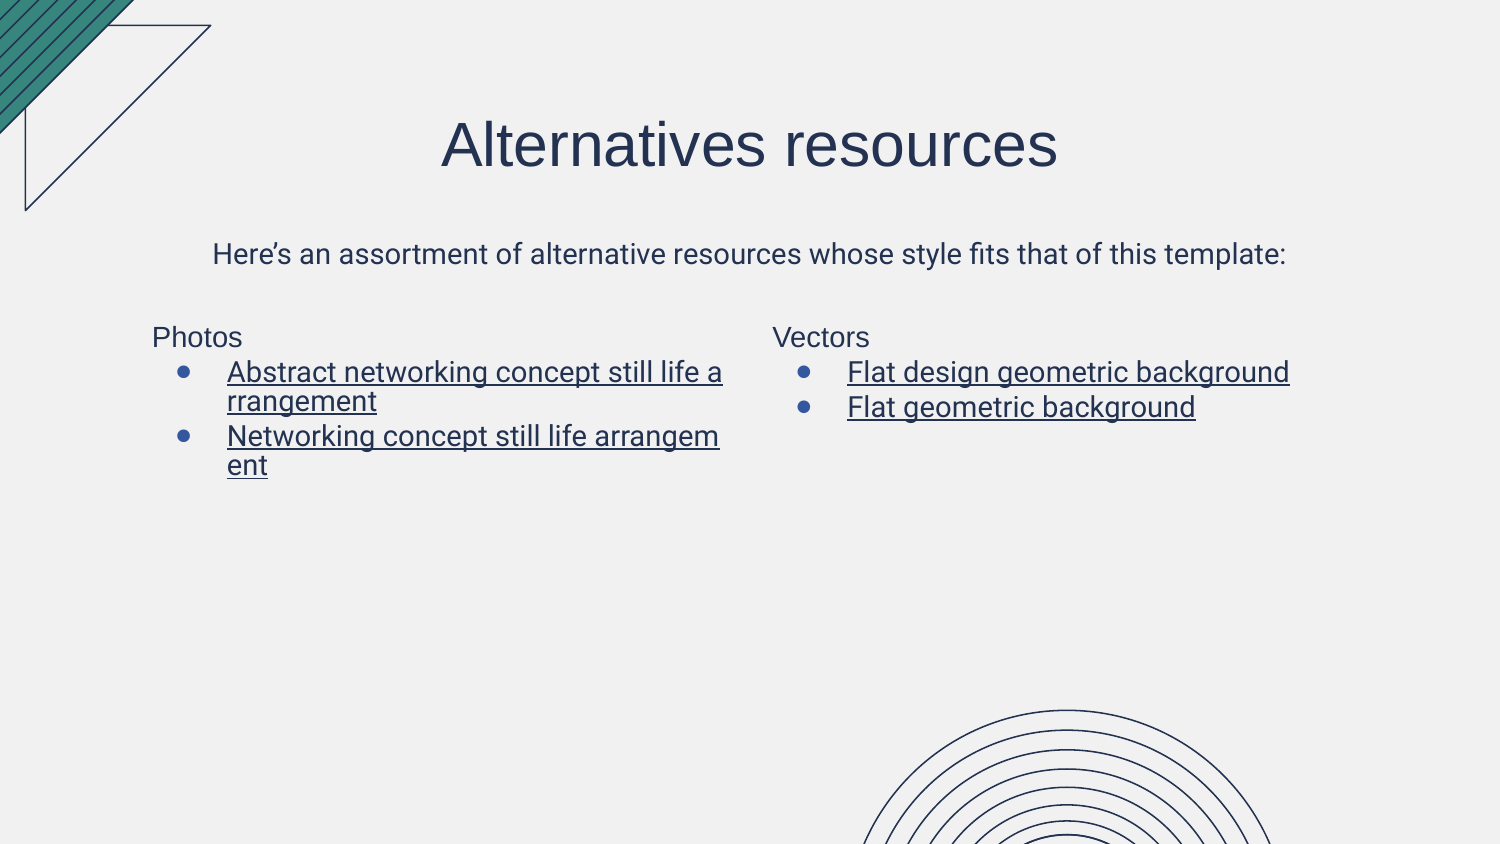

# Alternatives resources
Here’s an assortment of alternative resources whose style fits that of this template:
Photos
Abstract networking concept still life arrangement
Networking concept still life arrangement
Vectors
Flat design geometric background
Flat geometric background